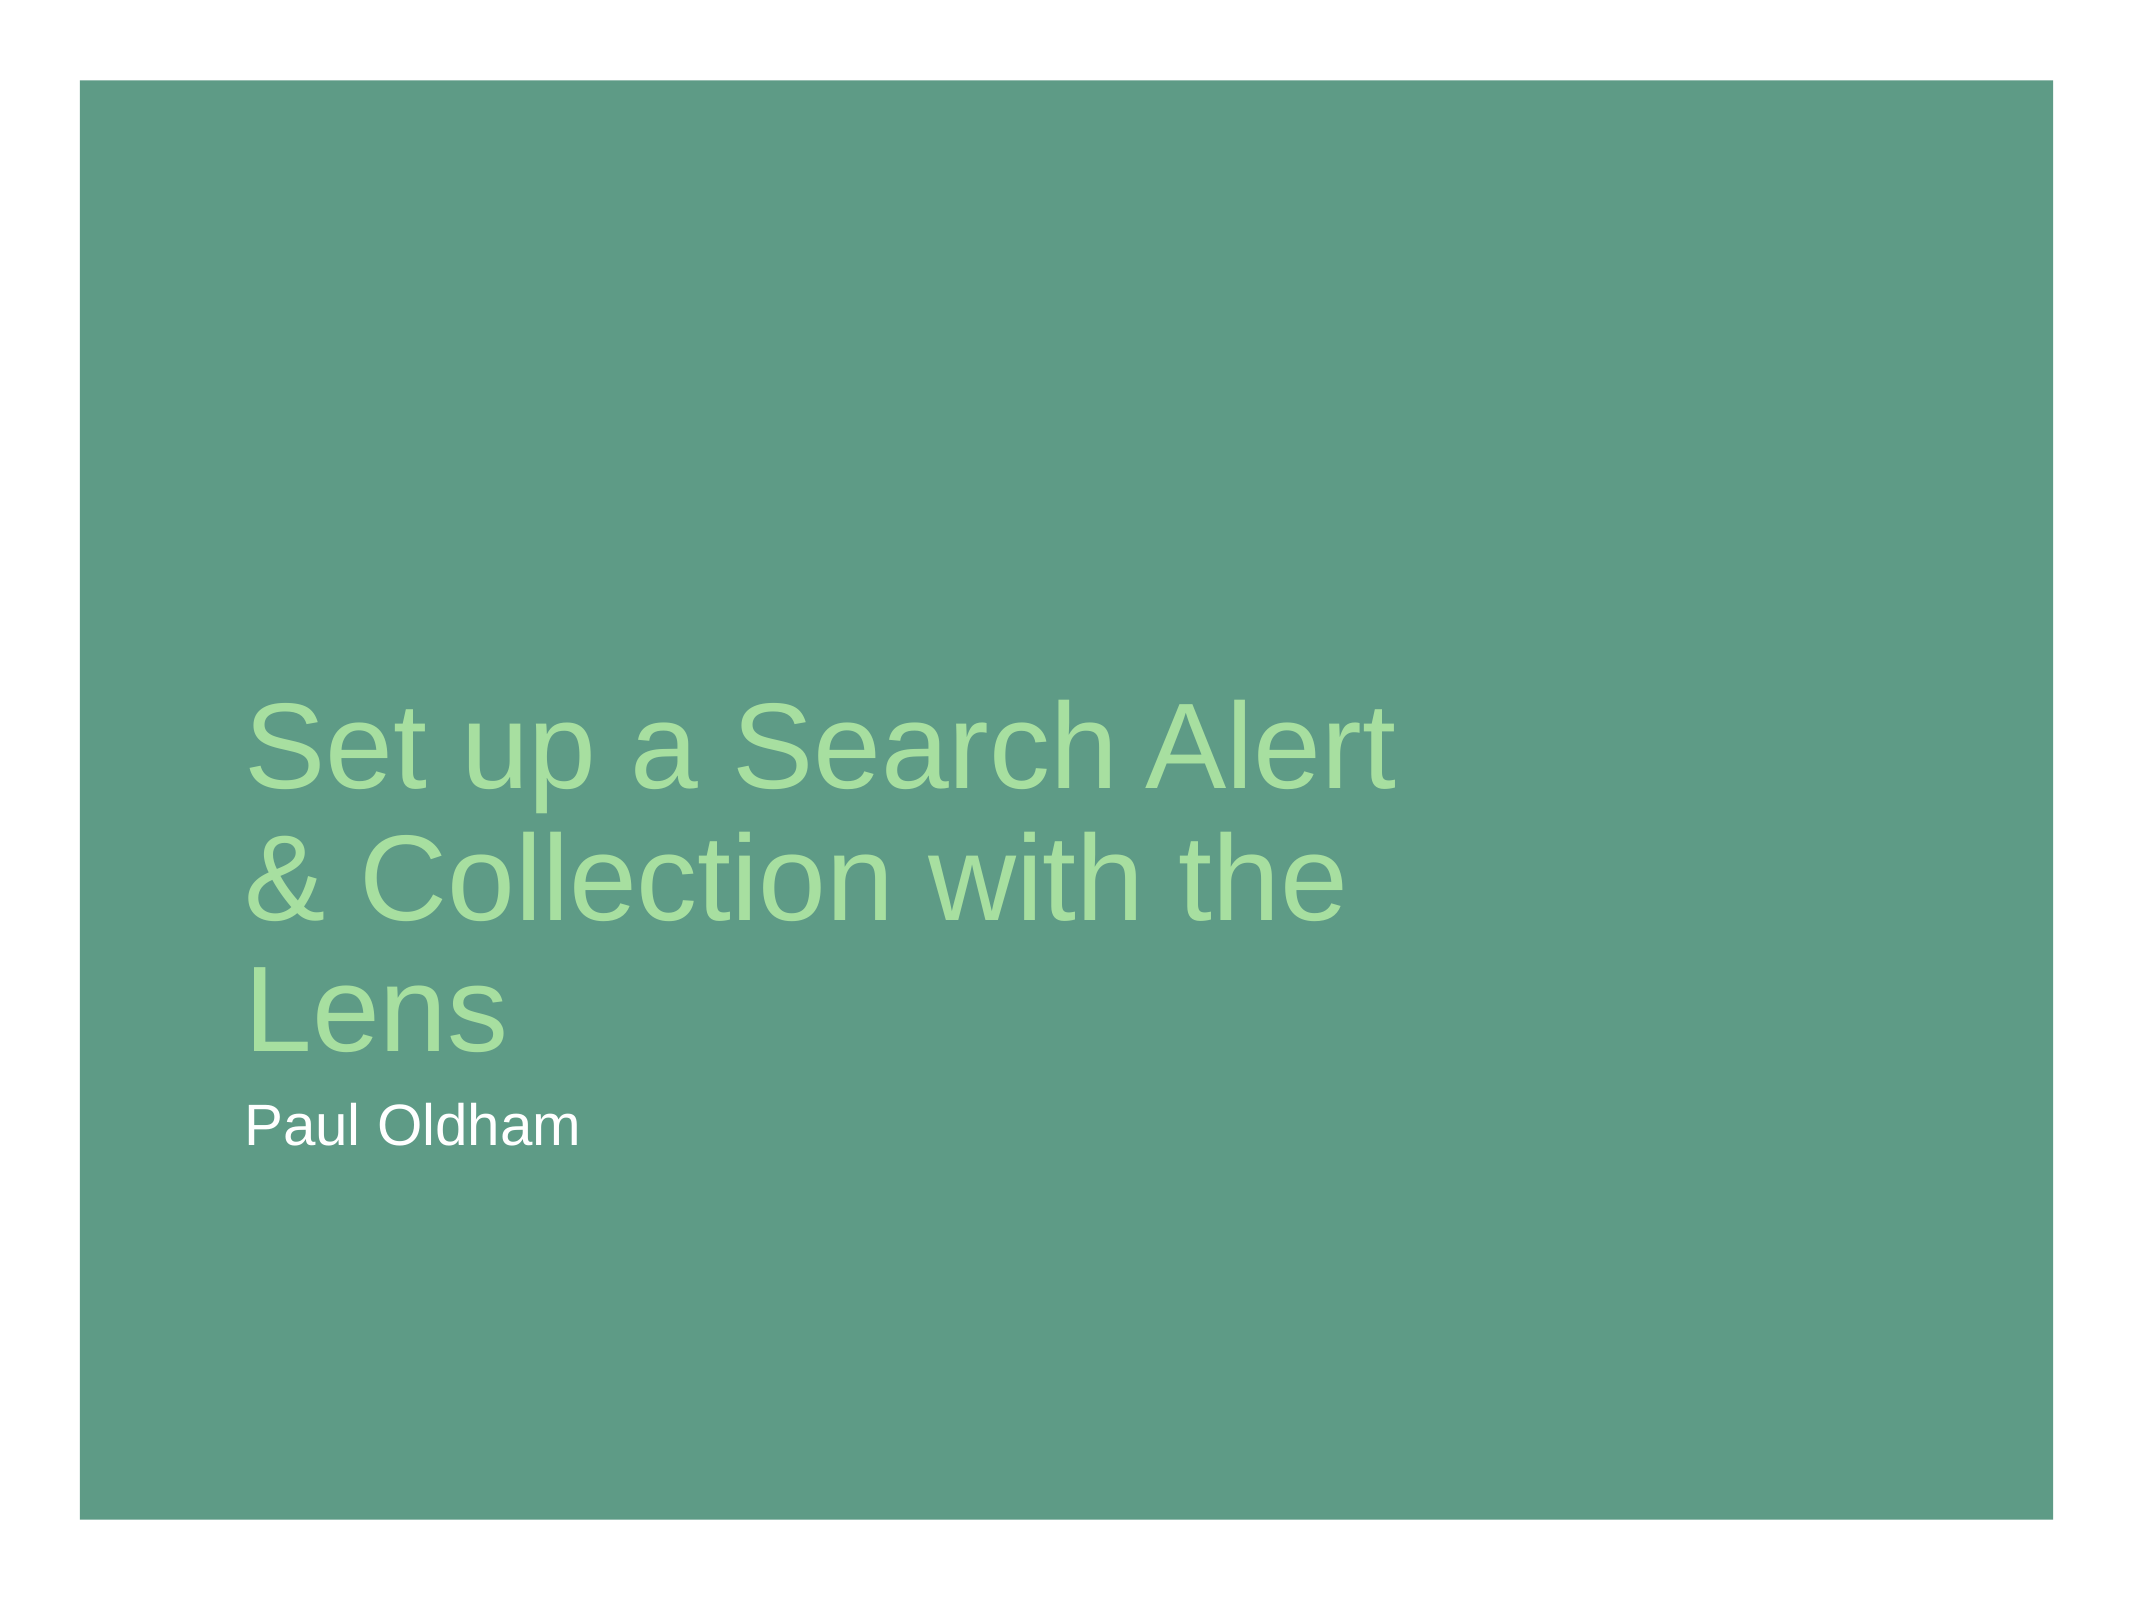

# Set up a Search Alert & Collection with the Lens
Paul Oldham